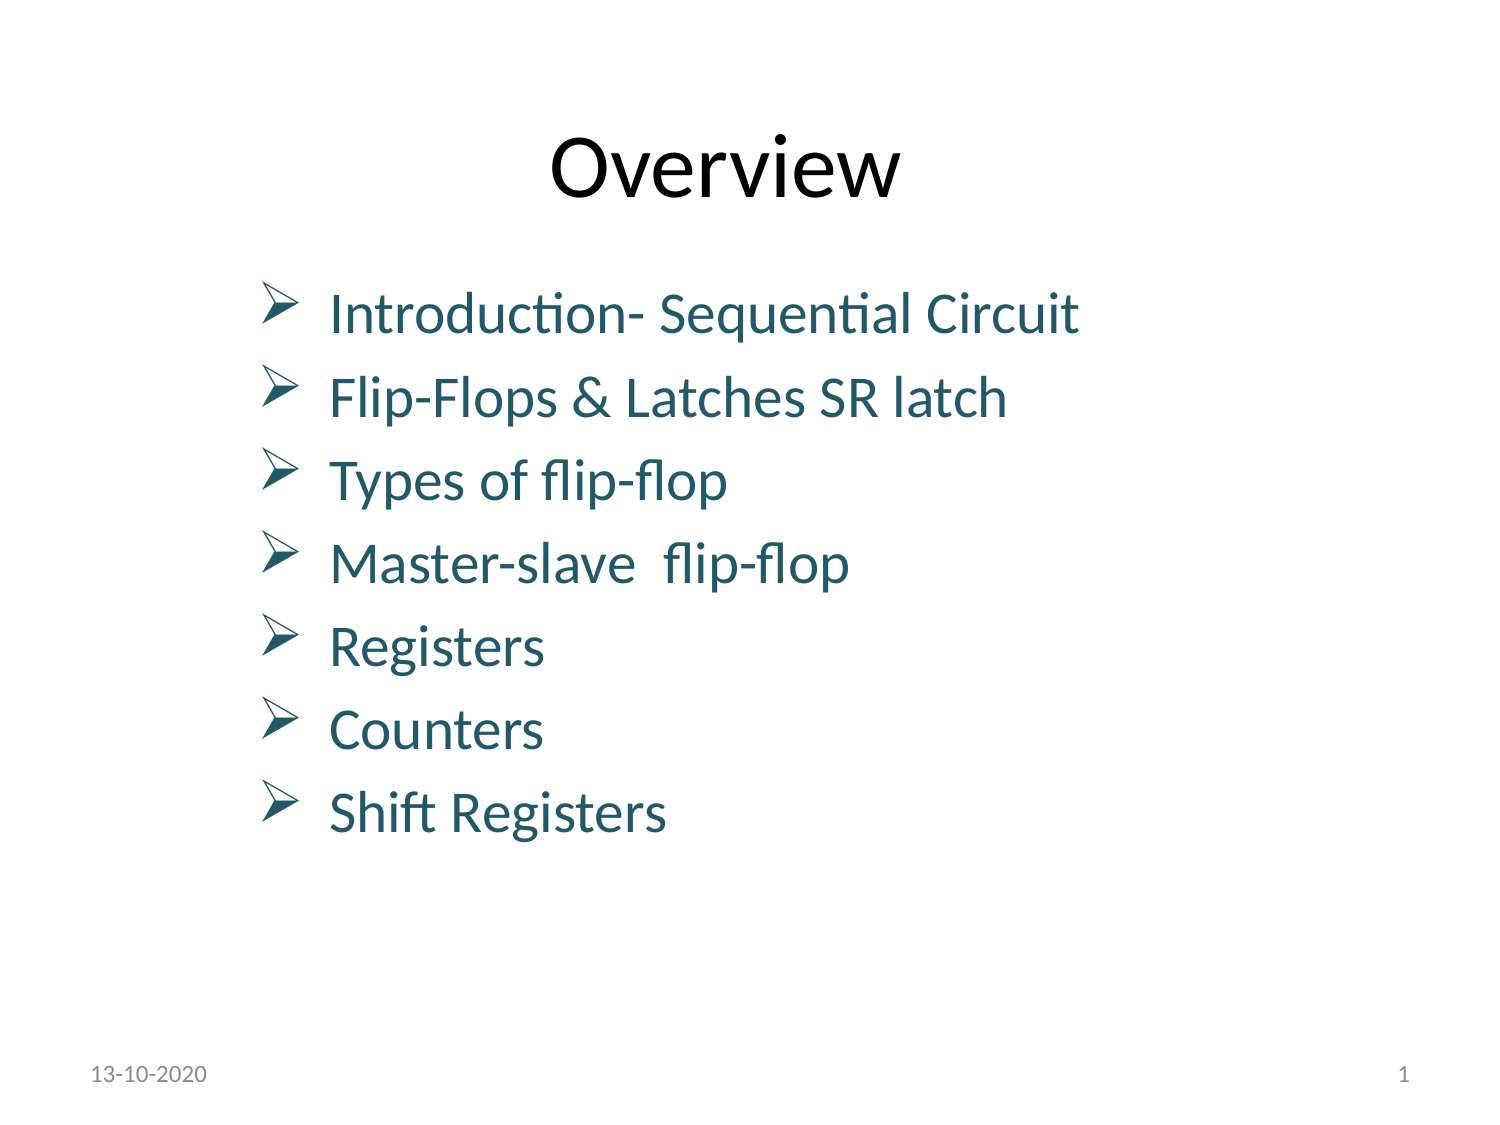

# Overview
Introduction- Sequential Circuit
Flip-Flops & Latches SR latch
Types of flip-flop
Master-slave  flip-flop
Registers
Counters
Shift Registers

13-10-2020

1